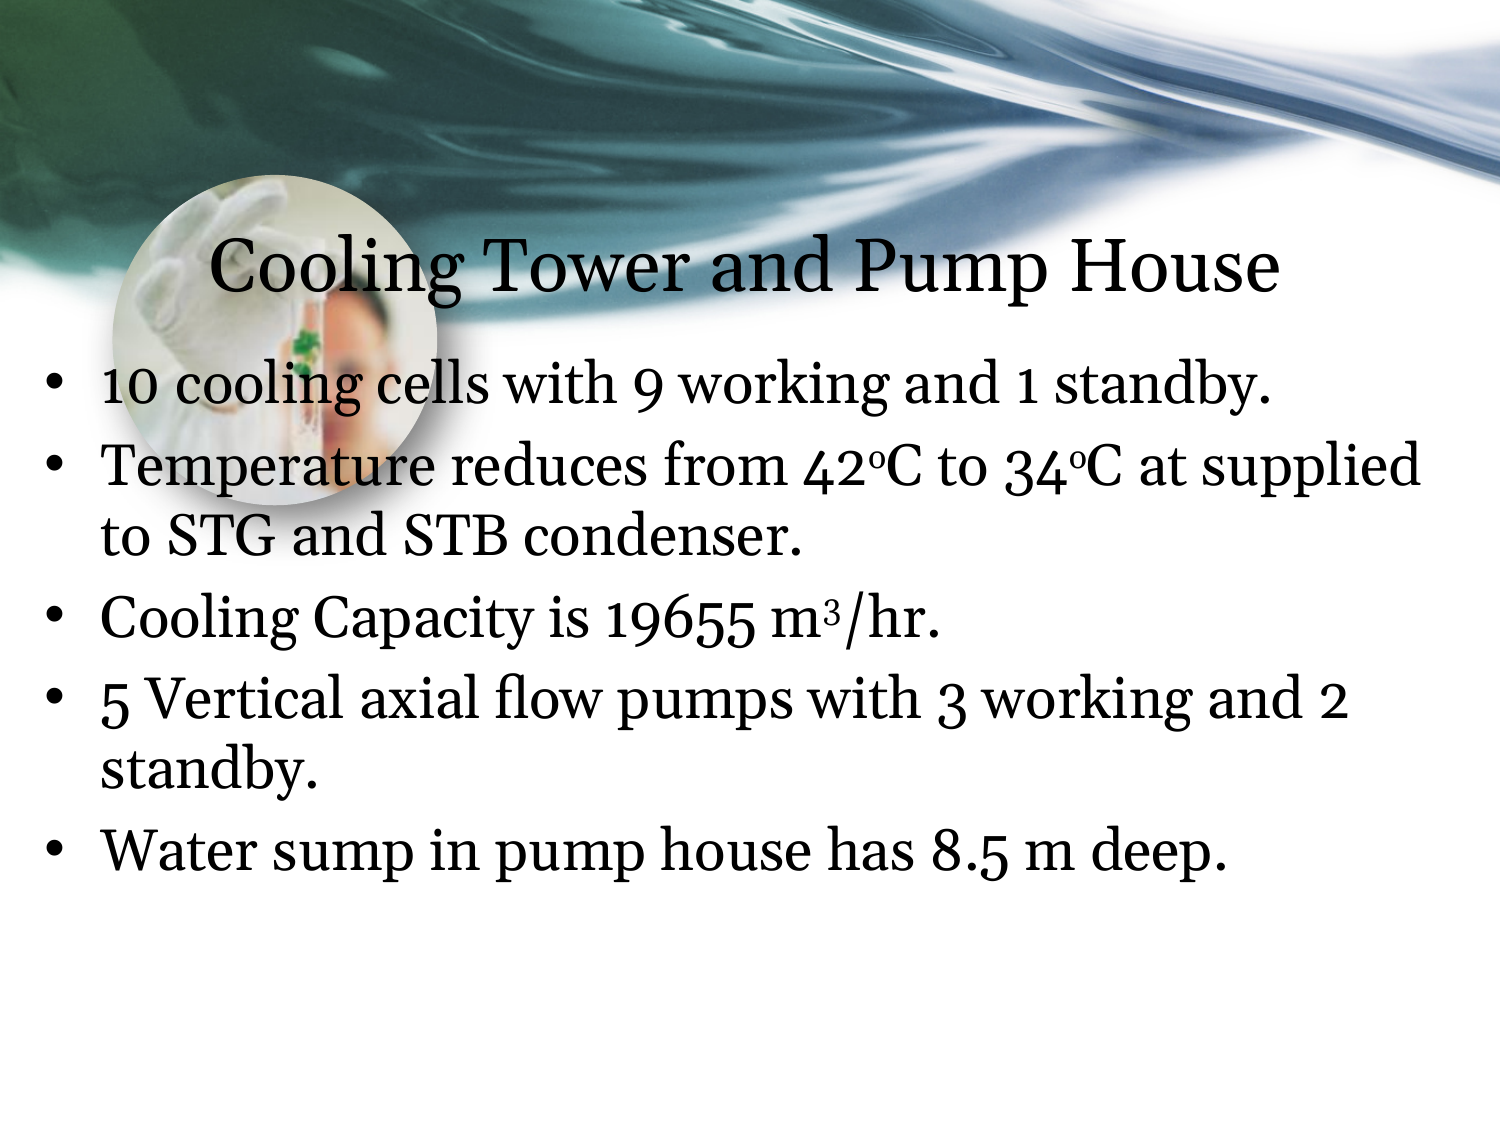

# Cooling Tower and Pump House
10 cooling cells with 9 working and 1 standby.
Temperature reduces from 42oC to 34oC at supplied to STG and STB condenser.
Cooling Capacity is 19655 m3/hr.
5 Vertical axial flow pumps with 3 working and 2 standby.
Water sump in pump house has 8.5 m deep.